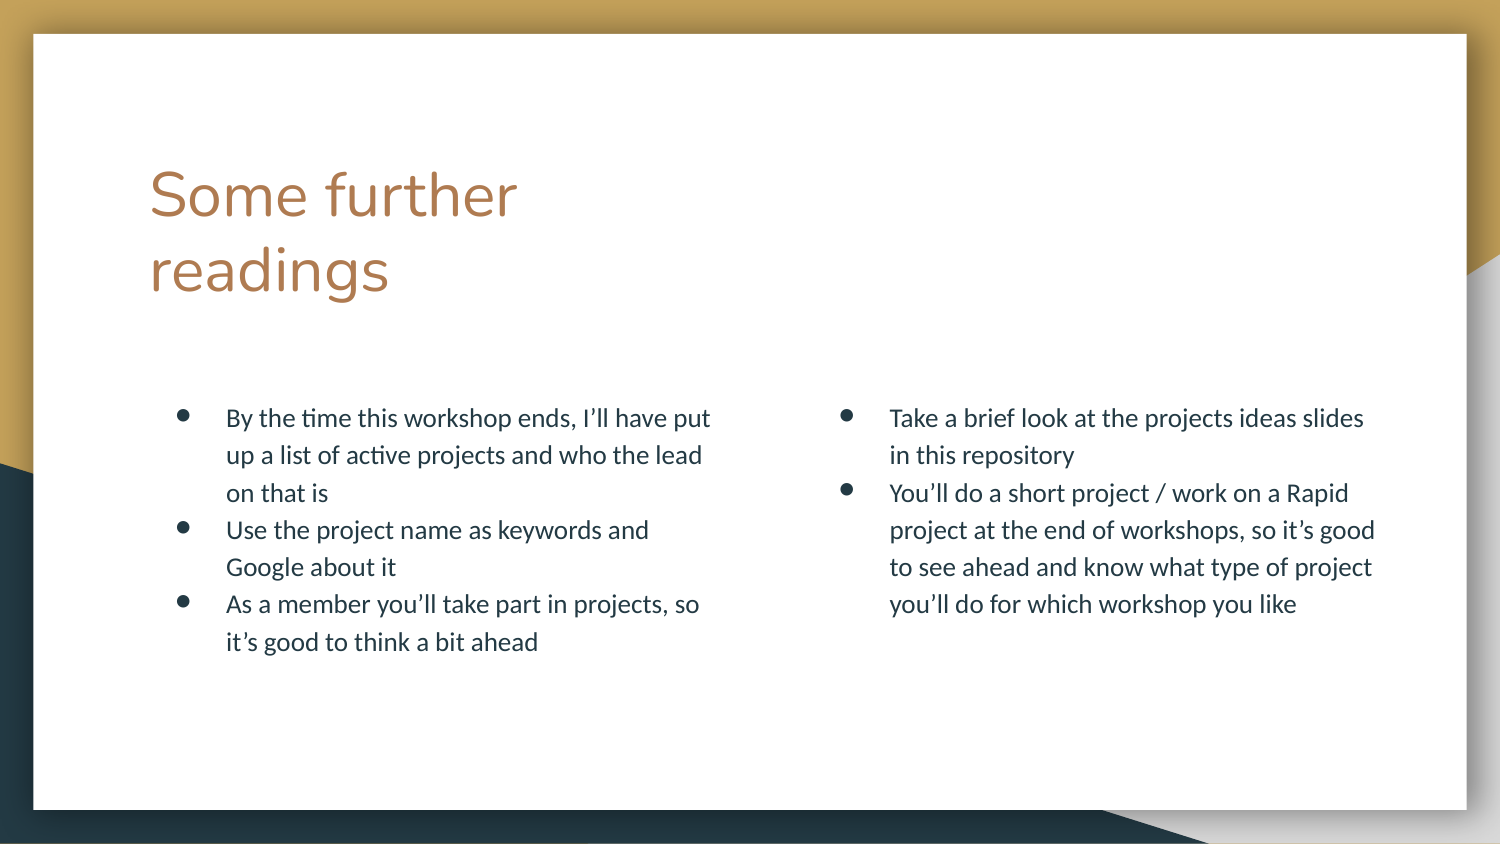

# Some further readings
By the time this workshop ends, I’ll have put up a list of active projects and who the lead on that is
Use the project name as keywords and Google about it
As a member you’ll take part in projects, so it’s good to think a bit ahead
Take a brief look at the projects ideas slides  in this repository
You’ll do a short project / work on a Rapid project at the end of workshops, so it’s good to see ahead and know what type of project you’ll do for which workshop you like